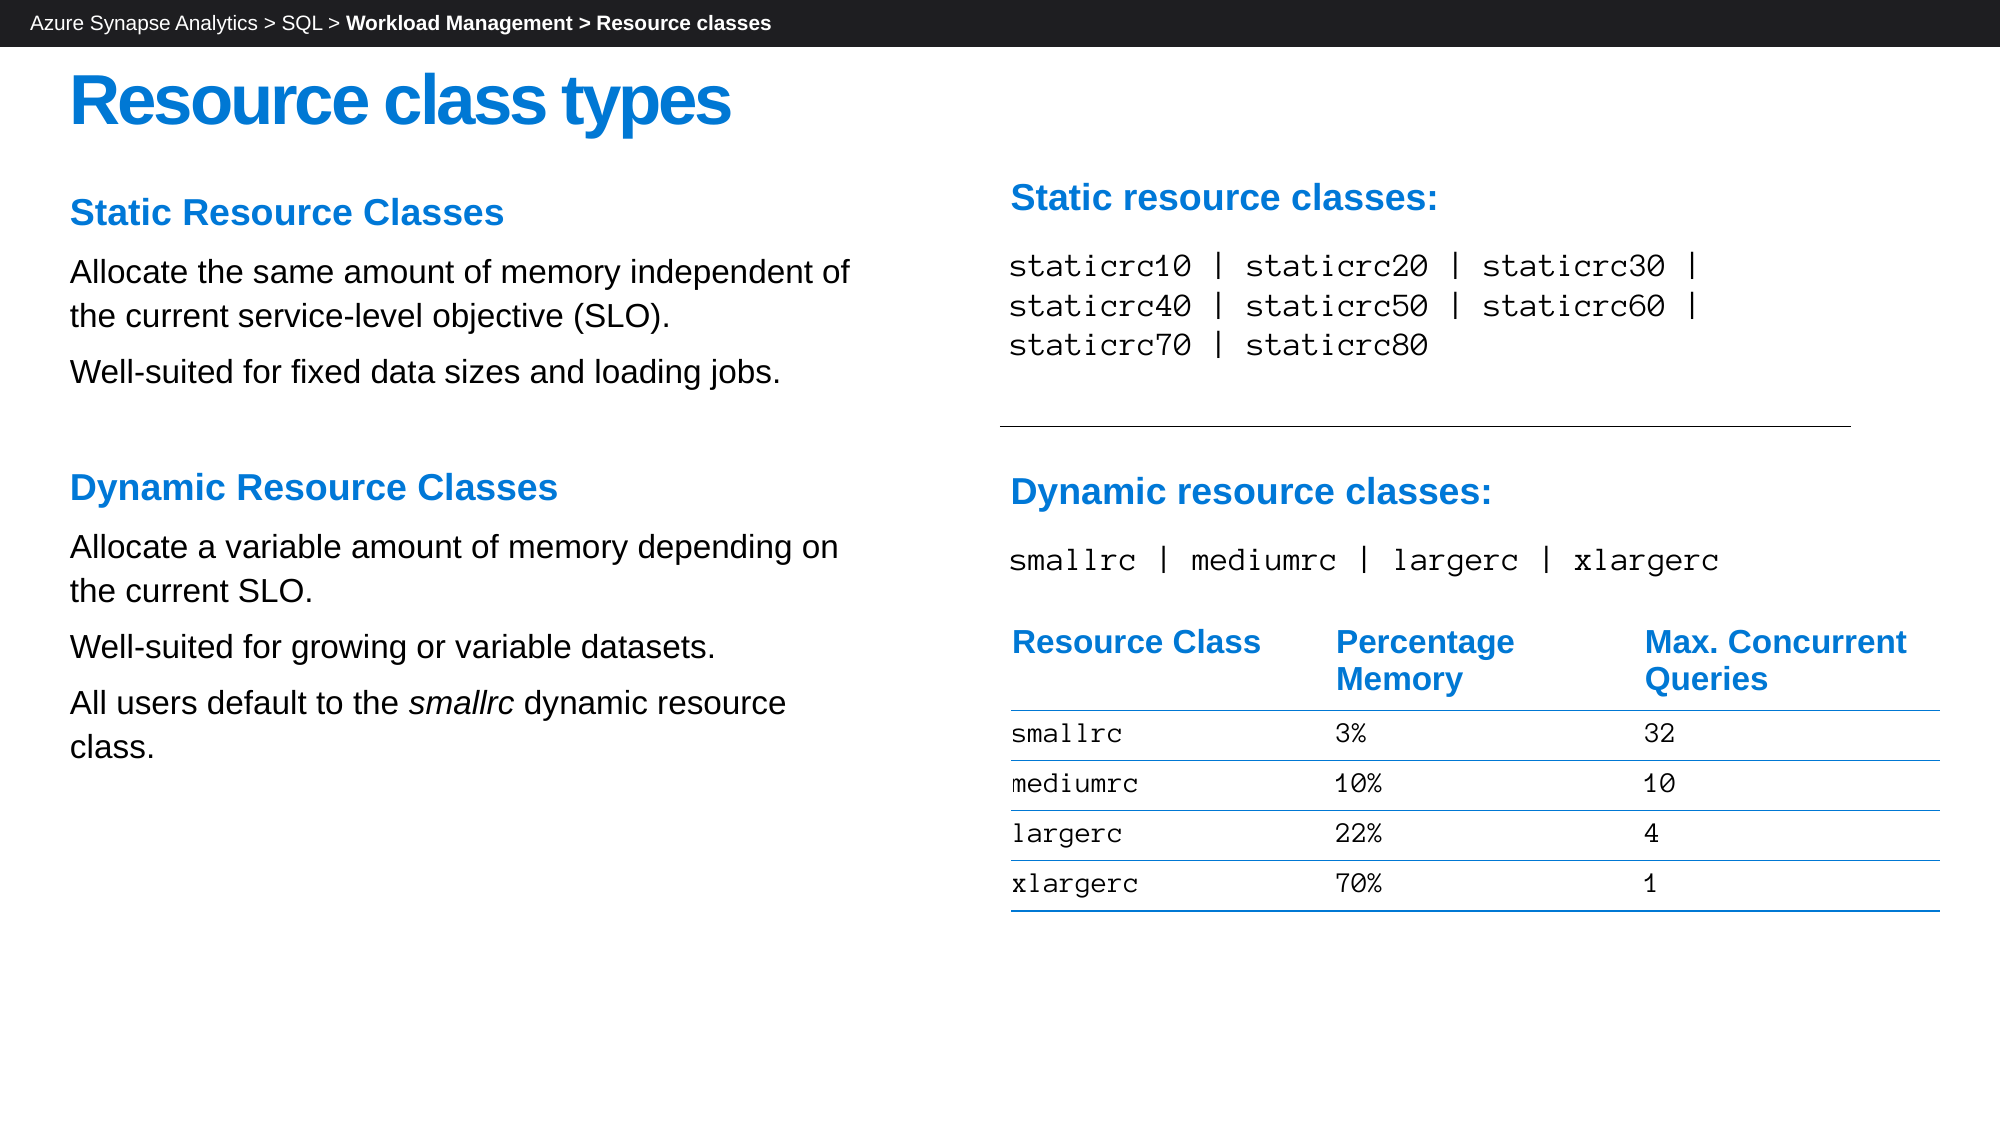

Azure Synapse Analytics > SQL > Workload Management > Resource classes
# Resource class types
Static resource classes:
staticrc10 | staticrc20 | staticrc30 | staticrc40 | staticrc50 | staticrc60 | staticrc70 | staticrc80
Static Resource Classes
Allocate the same amount of memory independent of the current service-level objective (SLO).
Well-suited for fixed data sizes and loading jobs.

Dynamic Resource Classes
Allocate a variable amount of memory depending on the current SLO.
Well-suited for growing or variable datasets.
All users default to the smallrc dynamic resource class.
Dynamic resource classes:
smallrc | mediumrc | largerc | xlargerc
| Resource Class | Percentage Memory | Max. Concurrent Queries |
| --- | --- | --- |
| smallrc | 3% | 32 |
| mediumrc | 10% | 10 |
| largerc | 22% | 4 |
| xlargerc | 70% | 1 |